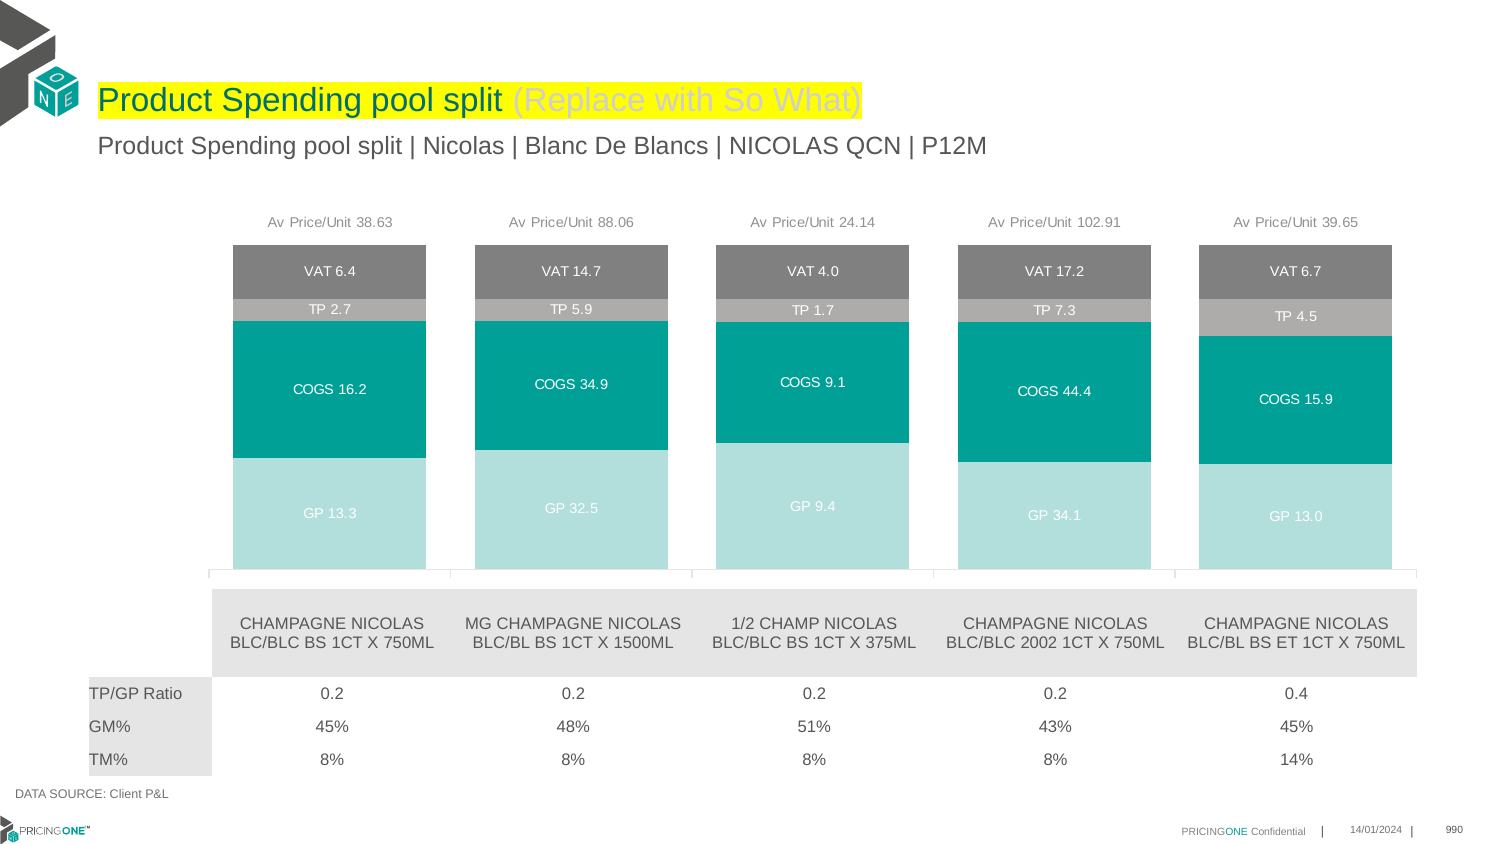

# Product Spending pool split (Replace with So What)
Product Spending pool split | Nicolas | Blanc De Blancs | NICOLAS QCN | P12M

### Chart

| Category | GP | COGS | TP | VAT |
|---|---|---|---|---|
| Av Price/Unit 38.63 | 13.309109734513275 | 16.205999999999996 | 2.676101217759623 | 6.438242190454582 |
| Av Price/Unit 88.06 | 32.50739310344828 | 34.927 | 5.947790804597702 | 14.676436781609187 |
| Av Price/Unit 24.14 | 9.373400000000002 | 9.058 | 1.7008992700729877 | 4.026459854014599 |
| Av Price/Unit 102.91 | 34.10998 | 44.39 | 7.260436666666692 | 17.152083333333326 |
| Av Price/Unit 39.65 | 12.950899999999999 | 15.889000000000001 | 4.541052380952387 | 6.676190476190472 |
|  | CHAMPAGNE NICOLAS BLC/BLC BS 1CT X 750ML | MG CHAMPAGNE NICOLAS BLC/BL BS 1CT X 1500ML | 1/2 CHAMP NICOLAS BLC/BLC BS 1CT X 375ML | CHAMPAGNE NICOLAS BLC/BLC 2002 1CT X 750ML | CHAMPAGNE NICOLAS BLC/BL BS ET 1CT X 750ML |
| --- | --- | --- | --- | --- | --- |
| TP/GP Ratio | 0.2 | 0.2 | 0.2 | 0.2 | 0.4 |
| GM% | 45% | 48% | 51% | 43% | 45% |
| TM% | 8% | 8% | 8% | 8% | 14% |
DATA SOURCE: Client P&L

14/01/2024
990